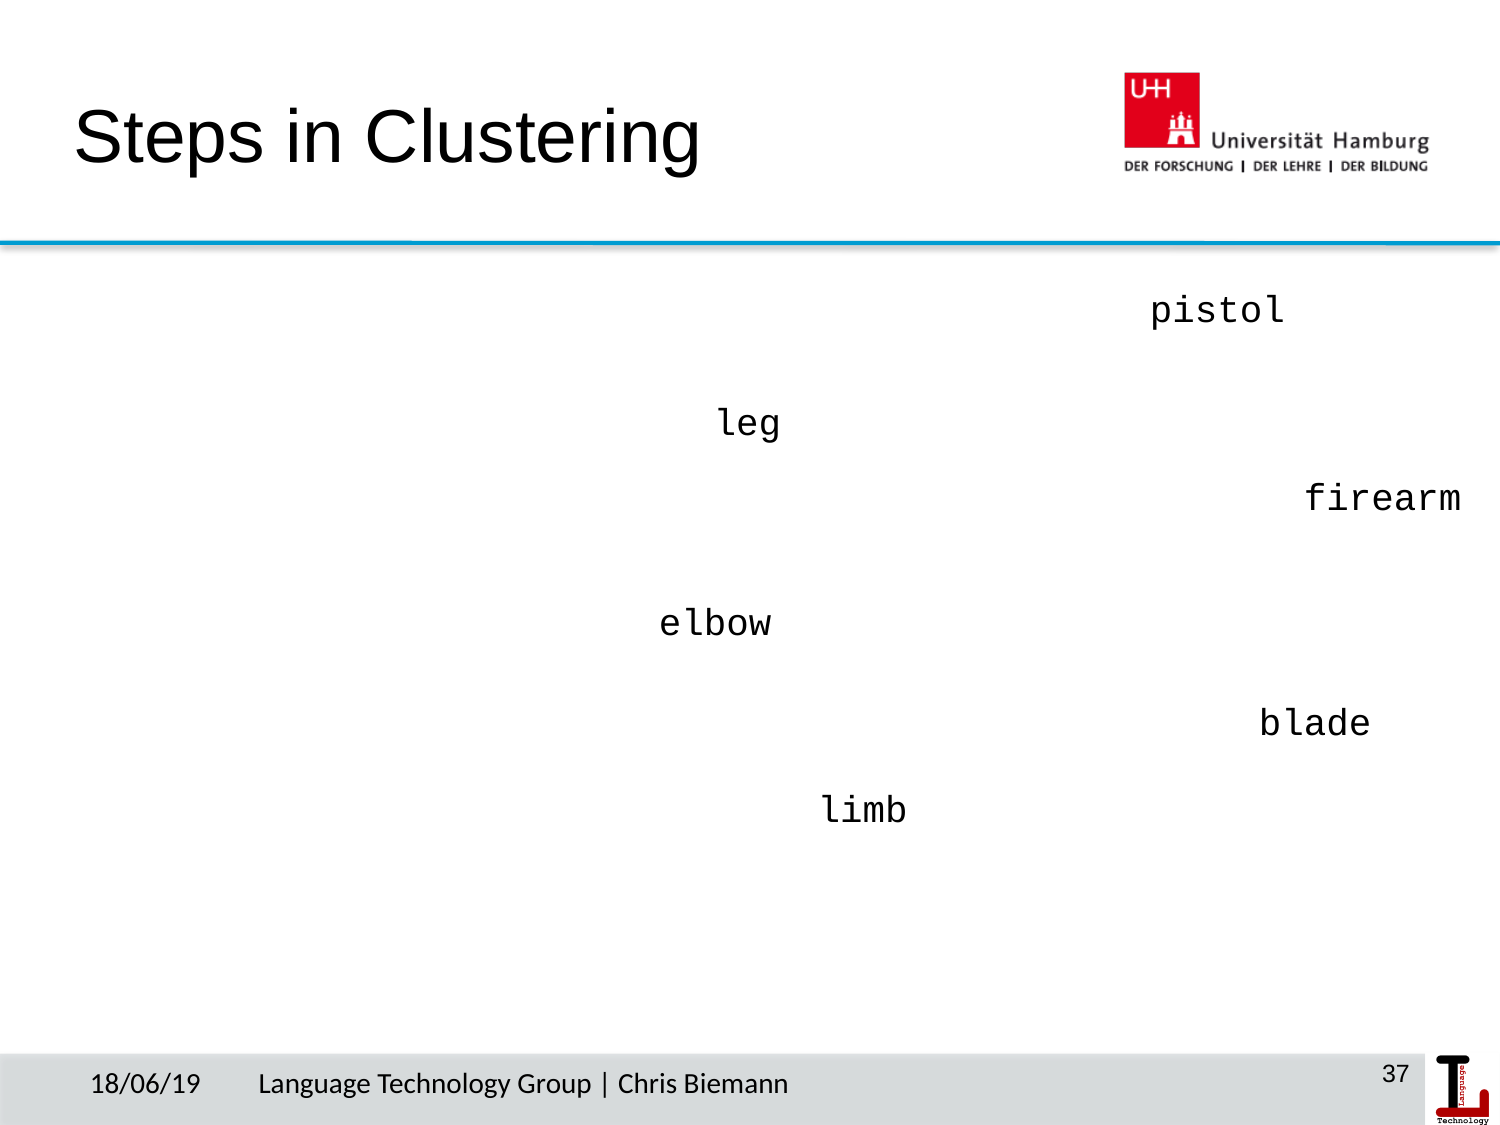

# Steps in Clustering
1. Retrieve co-occurrence graph neighborhood of “arm”
2. Remove target word
pistol
leg
firearm
elbow
blade
limb
37
18/06/19
 Language Technology Group | Chris Biemann